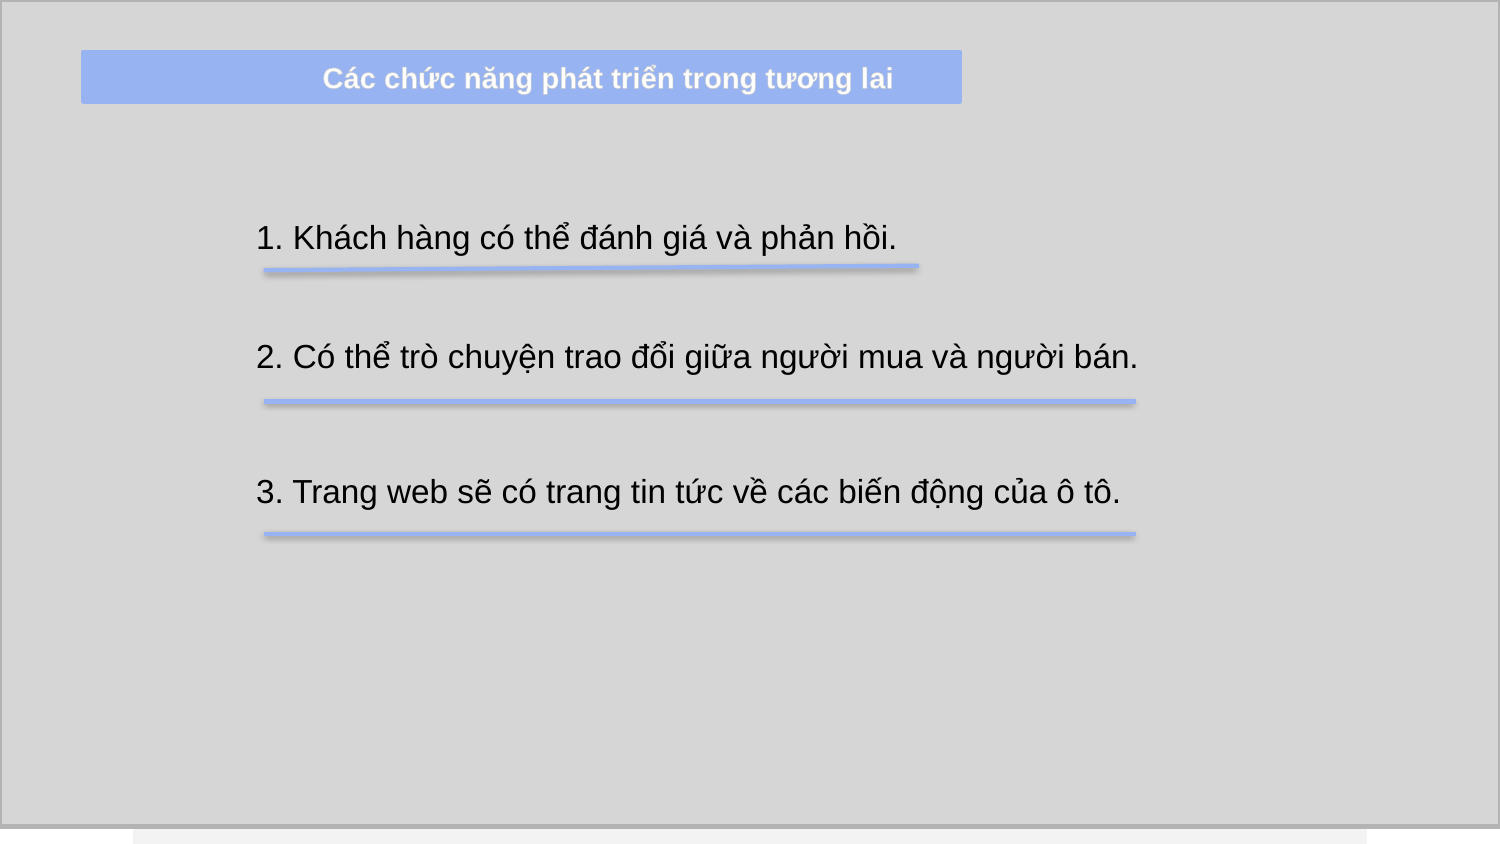

Các chức năng phát triển trong tương lai
1. Khách hàng có thể đánh giá và phản hồi.
2. Có thể trò chuyện trao đổi giữa người mua và người bán.
3. Trang web sẽ có trang tin tức về các biến động của ô tô.